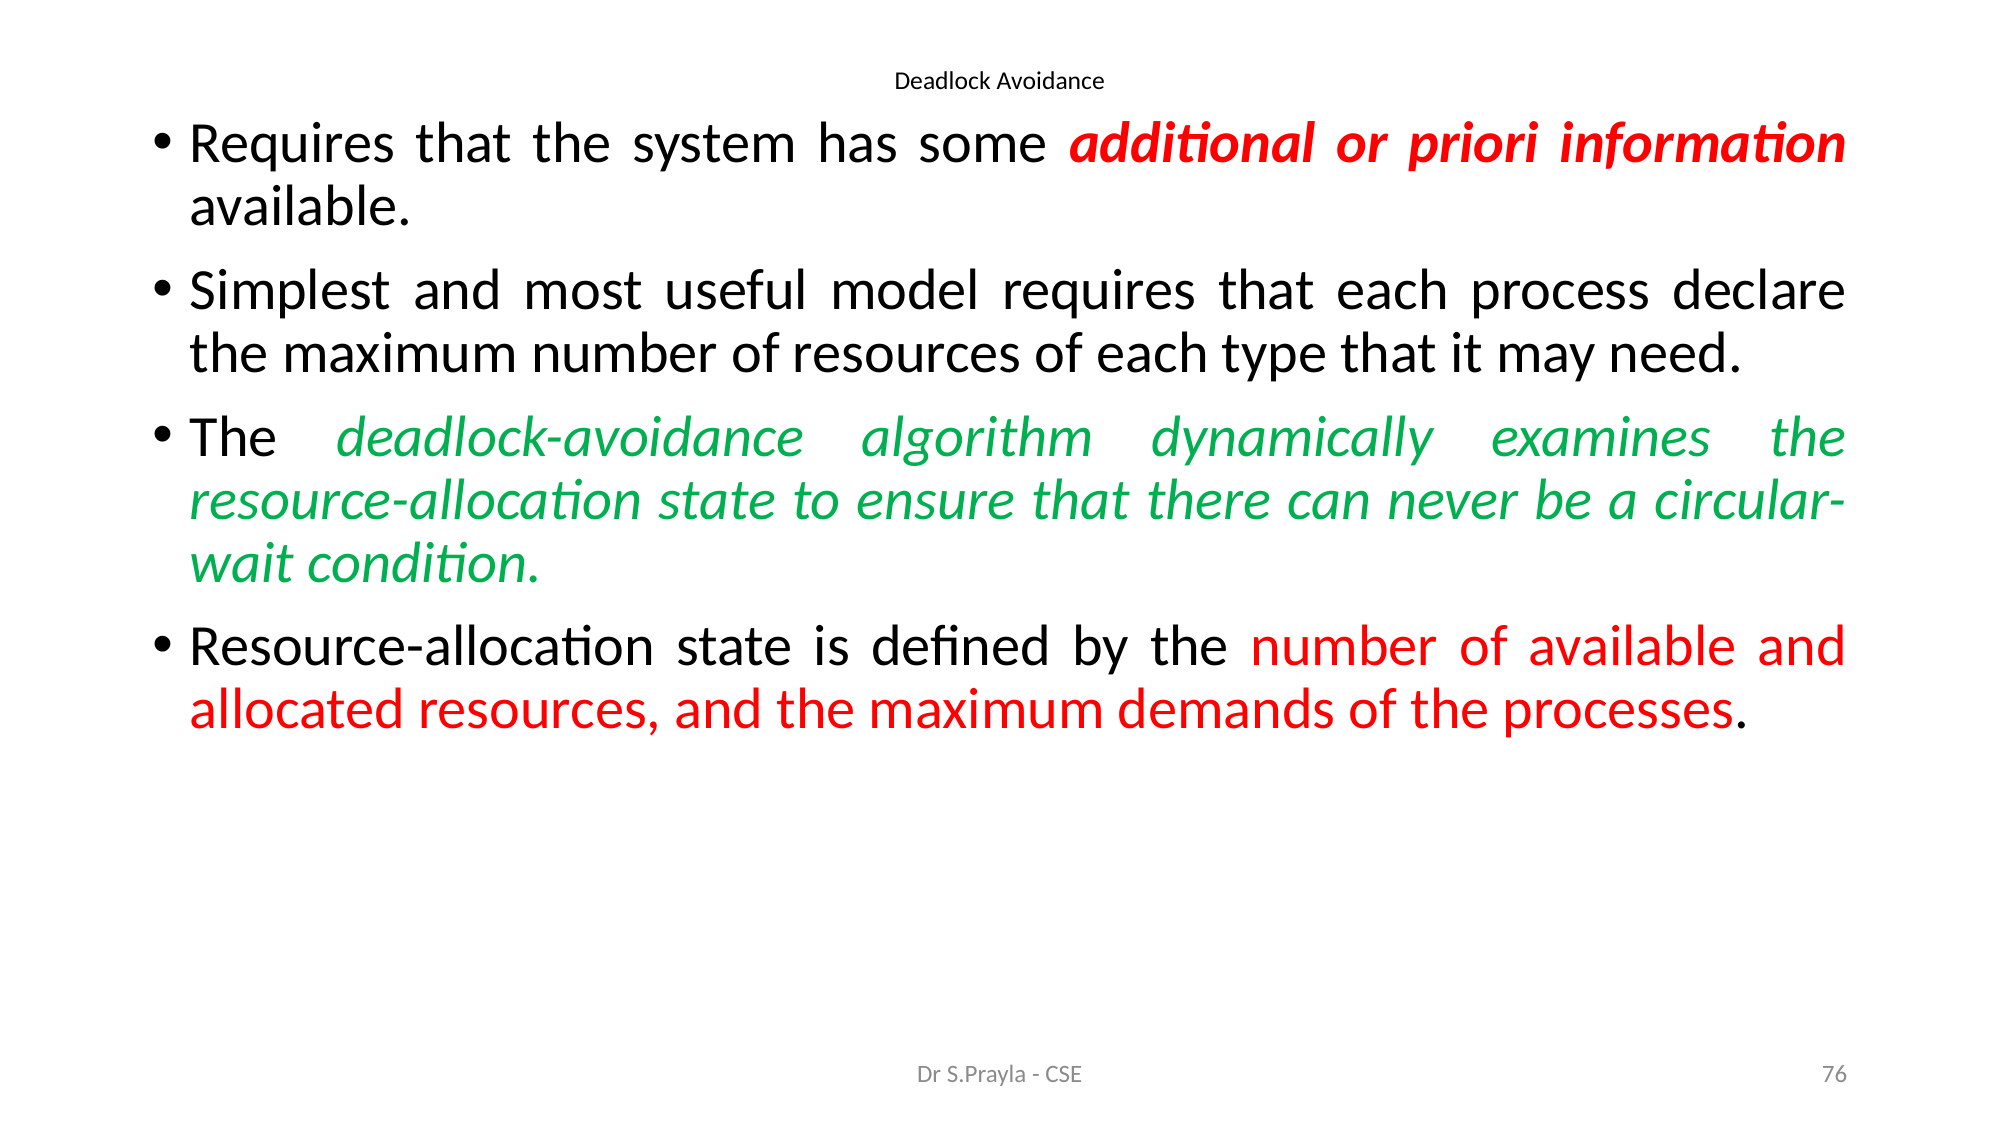

# Deadlock Avoidance
Requires that the system has some additional or priori information available.
Simplest and most useful model requires that each process declare the maximum number of resources of each type that it may need.
The deadlock-avoidance algorithm dynamically examines the resource-allocation state to ensure that there can never be a circular-wait condition.
Resource-allocation state is defined by the number of available and allocated resources, and the maximum demands of the processes.
Dr S.Prayla - CSE
76